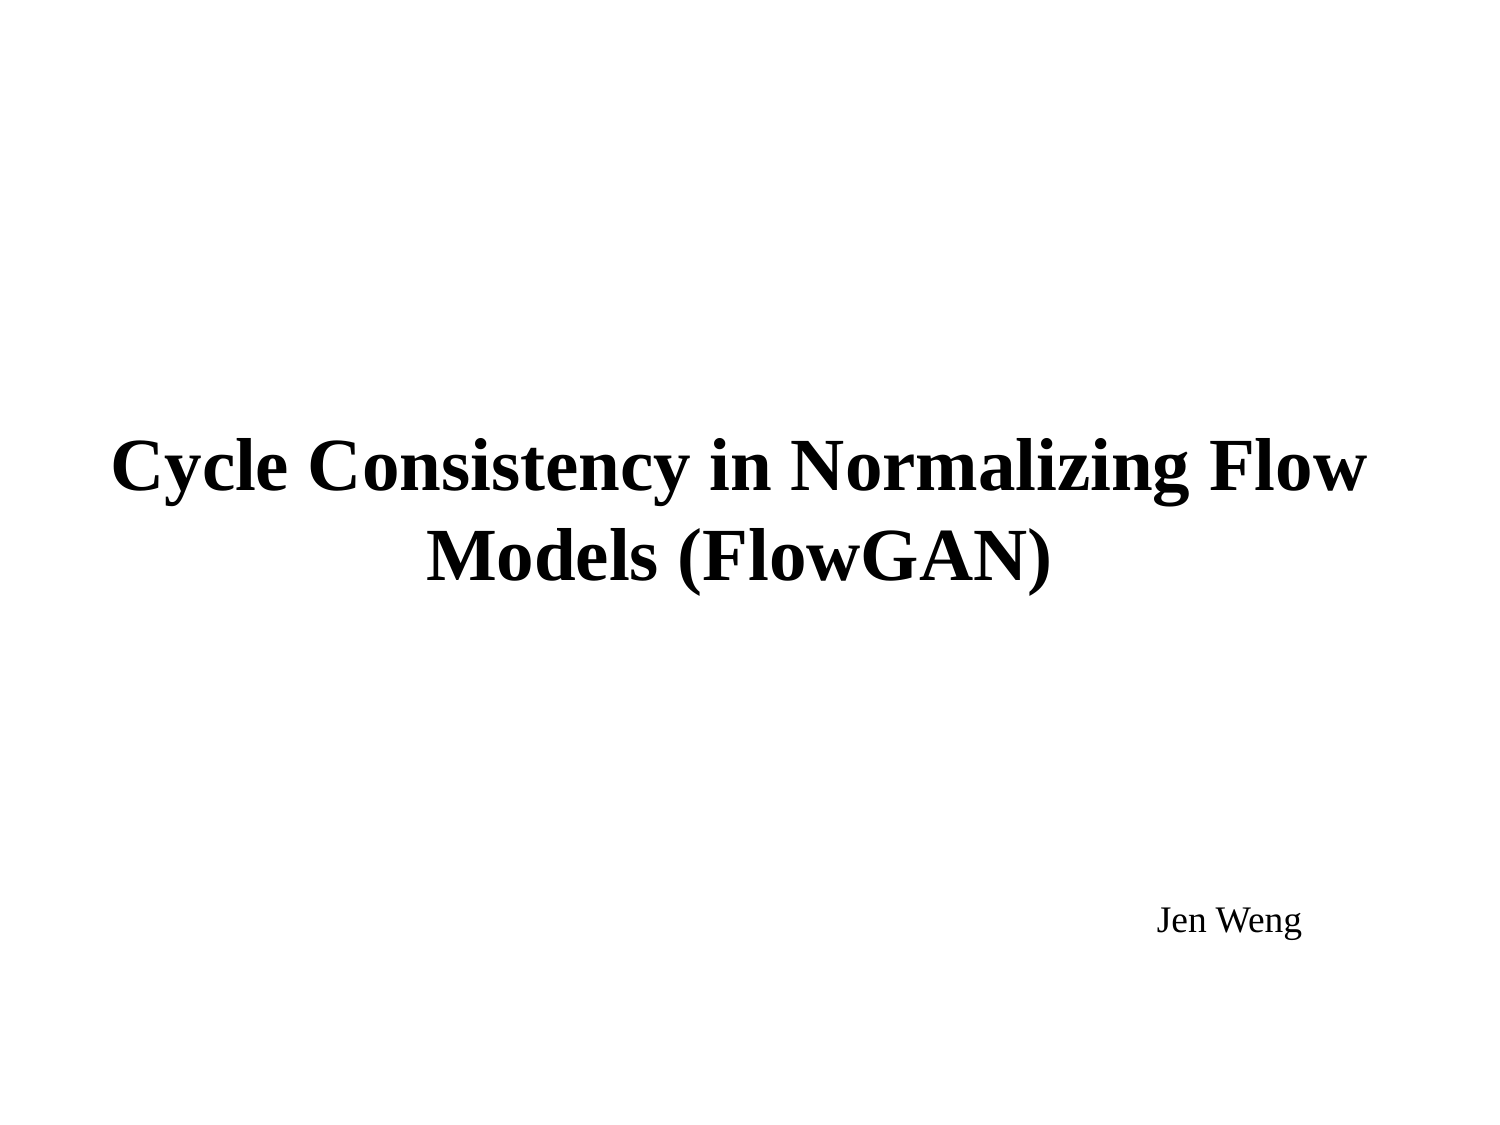

# Cycle Consistency in Normalizing Flow Models (FlowGAN)
Jen Weng